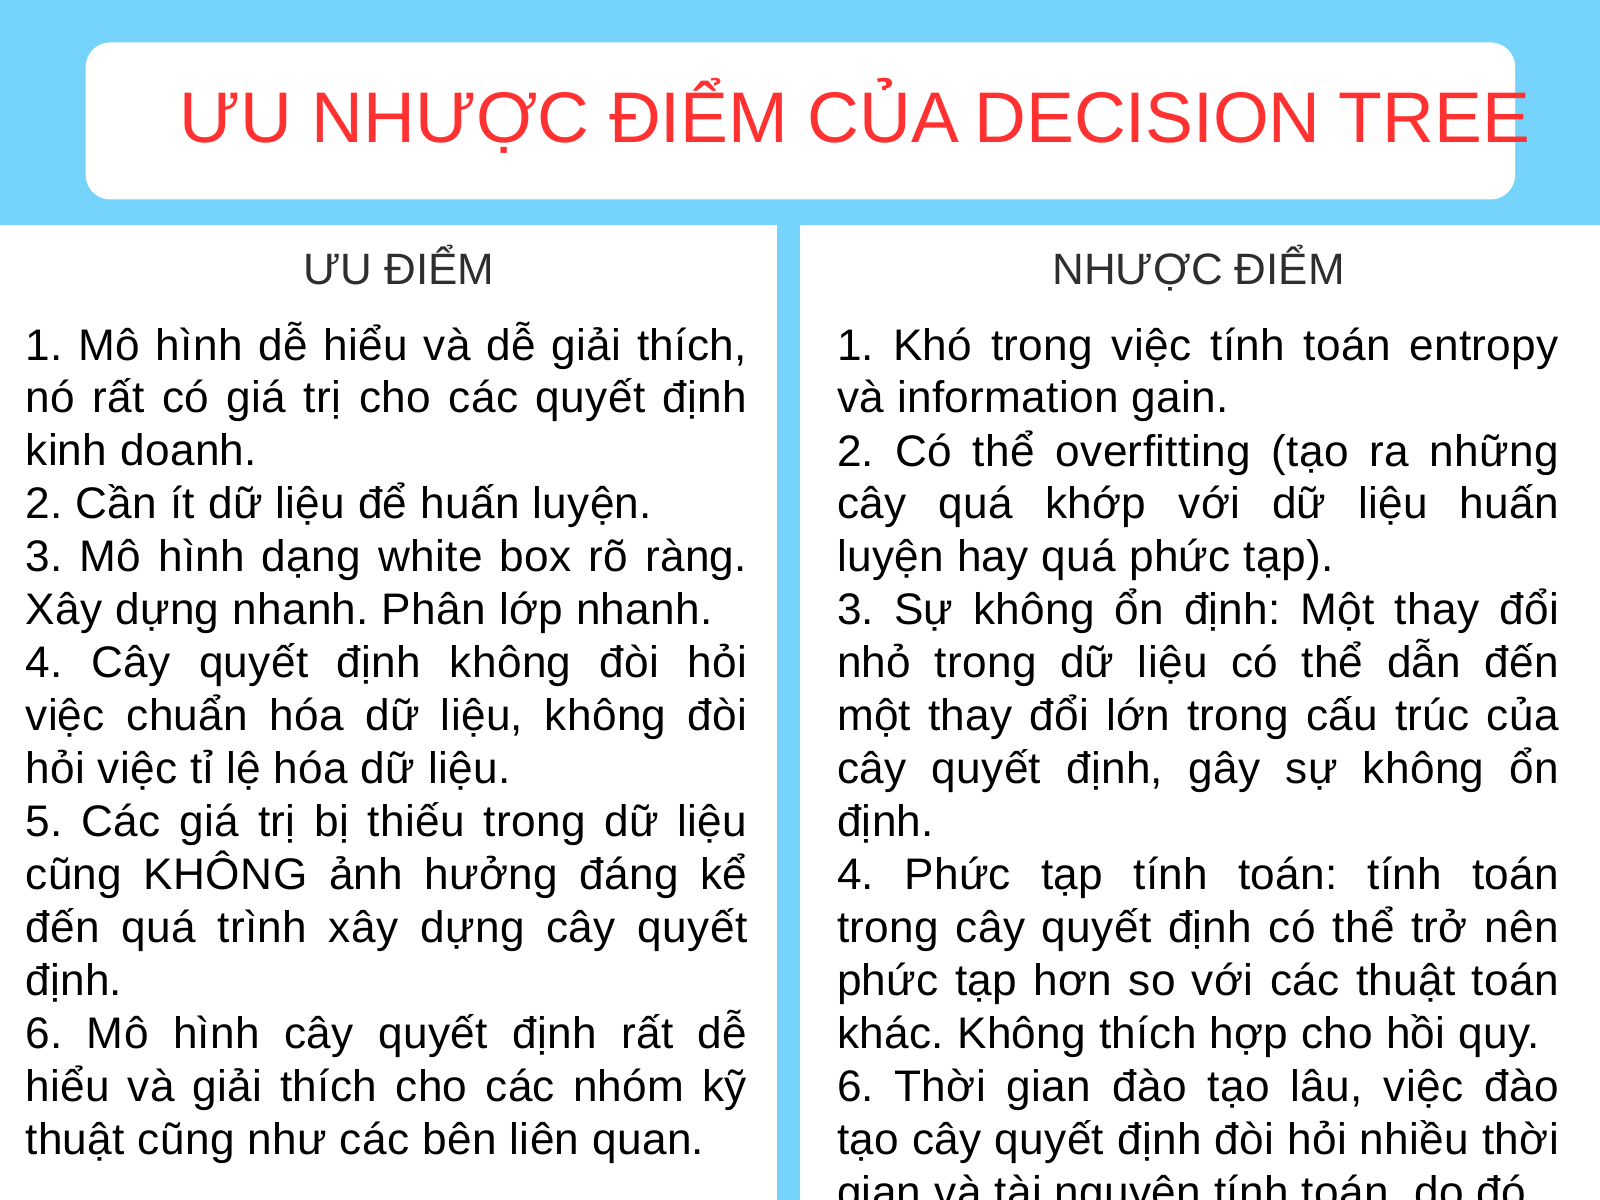

ƯU NHƯỢC ĐIỂM CỦA DECISION TREE

ƯU ĐIỂM
NHƯỢC ĐIỂM
1. Mô hình dễ hiểu và dễ giải thích, nó rất có giá trị cho các quyết định kinh doanh.
2. Cần ít dữ liệu để huấn luyện.
3. Mô hình dạng white box rõ ràng. Xây dựng nhanh. Phân lớp nhanh.
4. Cây quyết định không đòi hỏi việc chuẩn hóa dữ liệu, không đòi hỏi việc tỉ lệ hóa dữ liệu.
5. Các giá trị bị thiếu trong dữ liệu cũng KHÔNG ảnh hưởng đáng kể đến quá trình xây dựng cây quyết định.
6. Mô hình cây quyết định rất dễ hiểu và giải thích cho các nhóm kỹ thuật cũng như các bên liên quan.
1. Khó trong việc tính toán entropy và information gain.
2. Có thể overfitting (tạo ra những cây quá khớp với dữ liệu huấn luyện hay quá phức tạp).
3. Sự không ổn định: Một thay đổi nhỏ trong dữ liệu có thể dẫn đến một thay đổi lớn trong cấu trúc của cây quyết định, gây sự không ổn định.
4. Phức tạp tính toán: tính toán trong cây quyết định có thể trở nên phức tạp hơn so với các thuật toán khác. Không thích hợp cho hồi quy.
6. Thời gian đào tạo lâu, việc đào tạo cây quyết định đòi hỏi nhiều thời gian và tài nguyên tính toán, do đó
tương đối đắt đỏ.